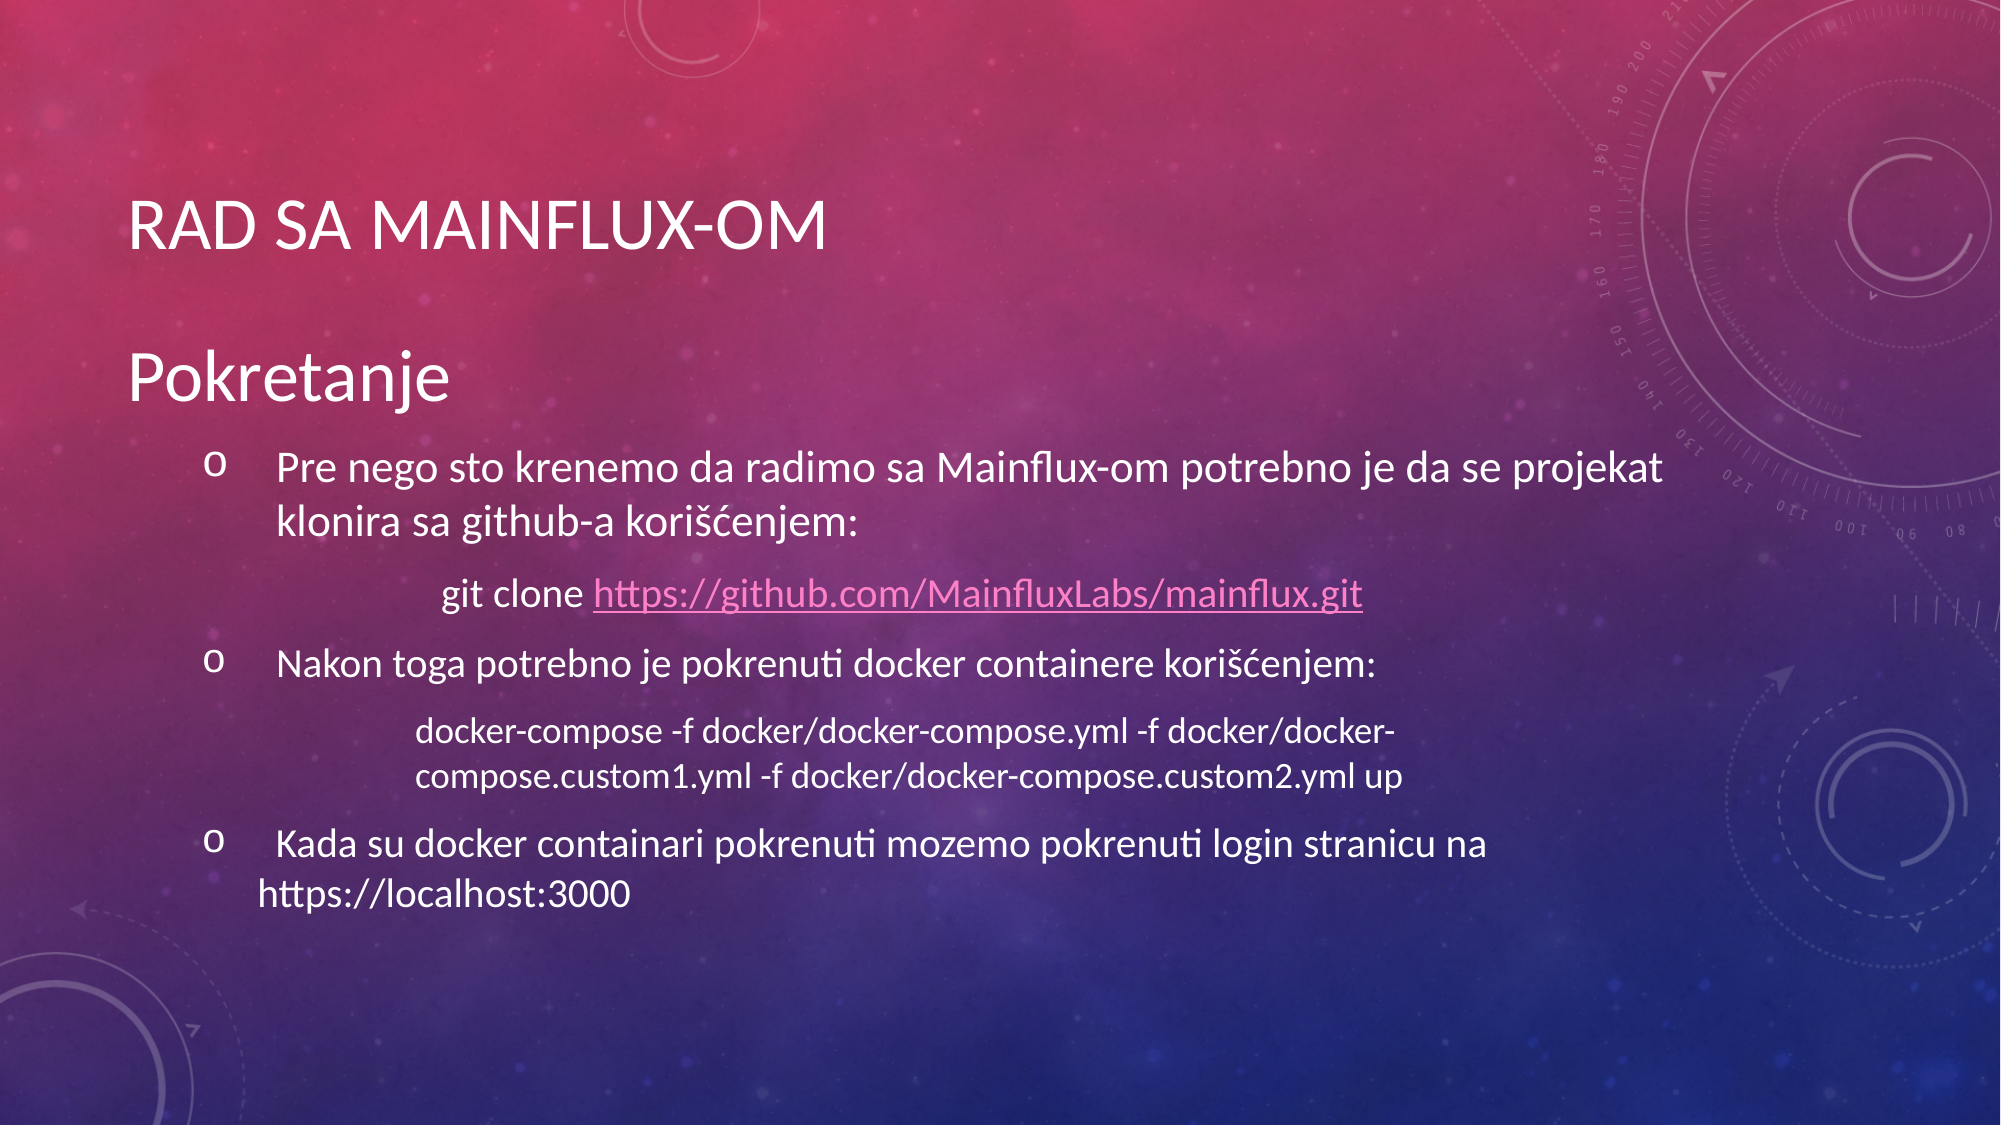

# Rad sa mainflux-om
Pokretanje
Pre nego sto krenemo da radimo sa Mainflux-om potrebno je da se projekat klonira sa github-a korišćenjem:
    git clone https://github.com/MainfluxLabs/mainflux.git
Nakon toga potrebno je pokrenuti docker containere korišćenjem:
docker-compose -f docker/docker-compose.yml -f docker/docker-     compose.custom1.yml -f docker/docker-compose.custom2.yml up
  Kada su docker containari pokrenuti mozemo pokrenuti login stranicu na https://localhost:3000